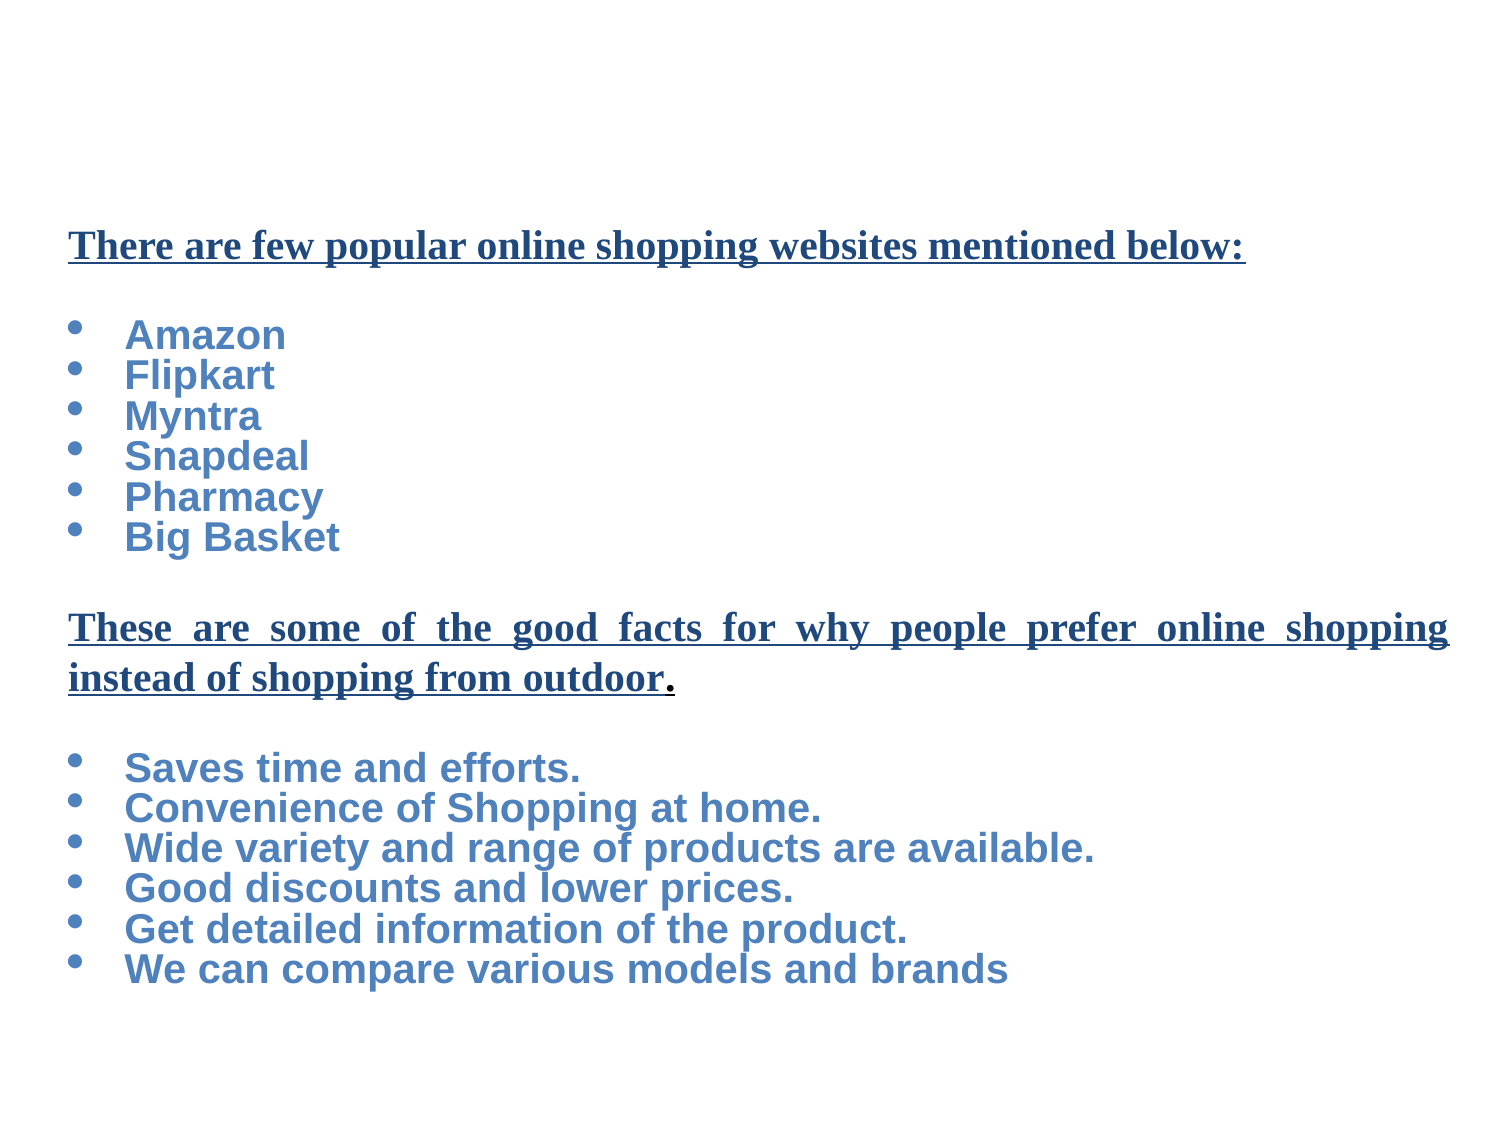

There are few popular online shopping websites mentioned below:

Amazon
Flipkart
Myntra
Snapdeal
Pharmacy
Big Basket

These are some of the good facts for why people prefer online shopping instead of shopping from outdoor.

Saves time and efforts.
Convenience of Shopping at home.
Wide variety and range of products are available.
Good discounts and lower prices.
Get detailed information of the product.
We can compare various models and brands